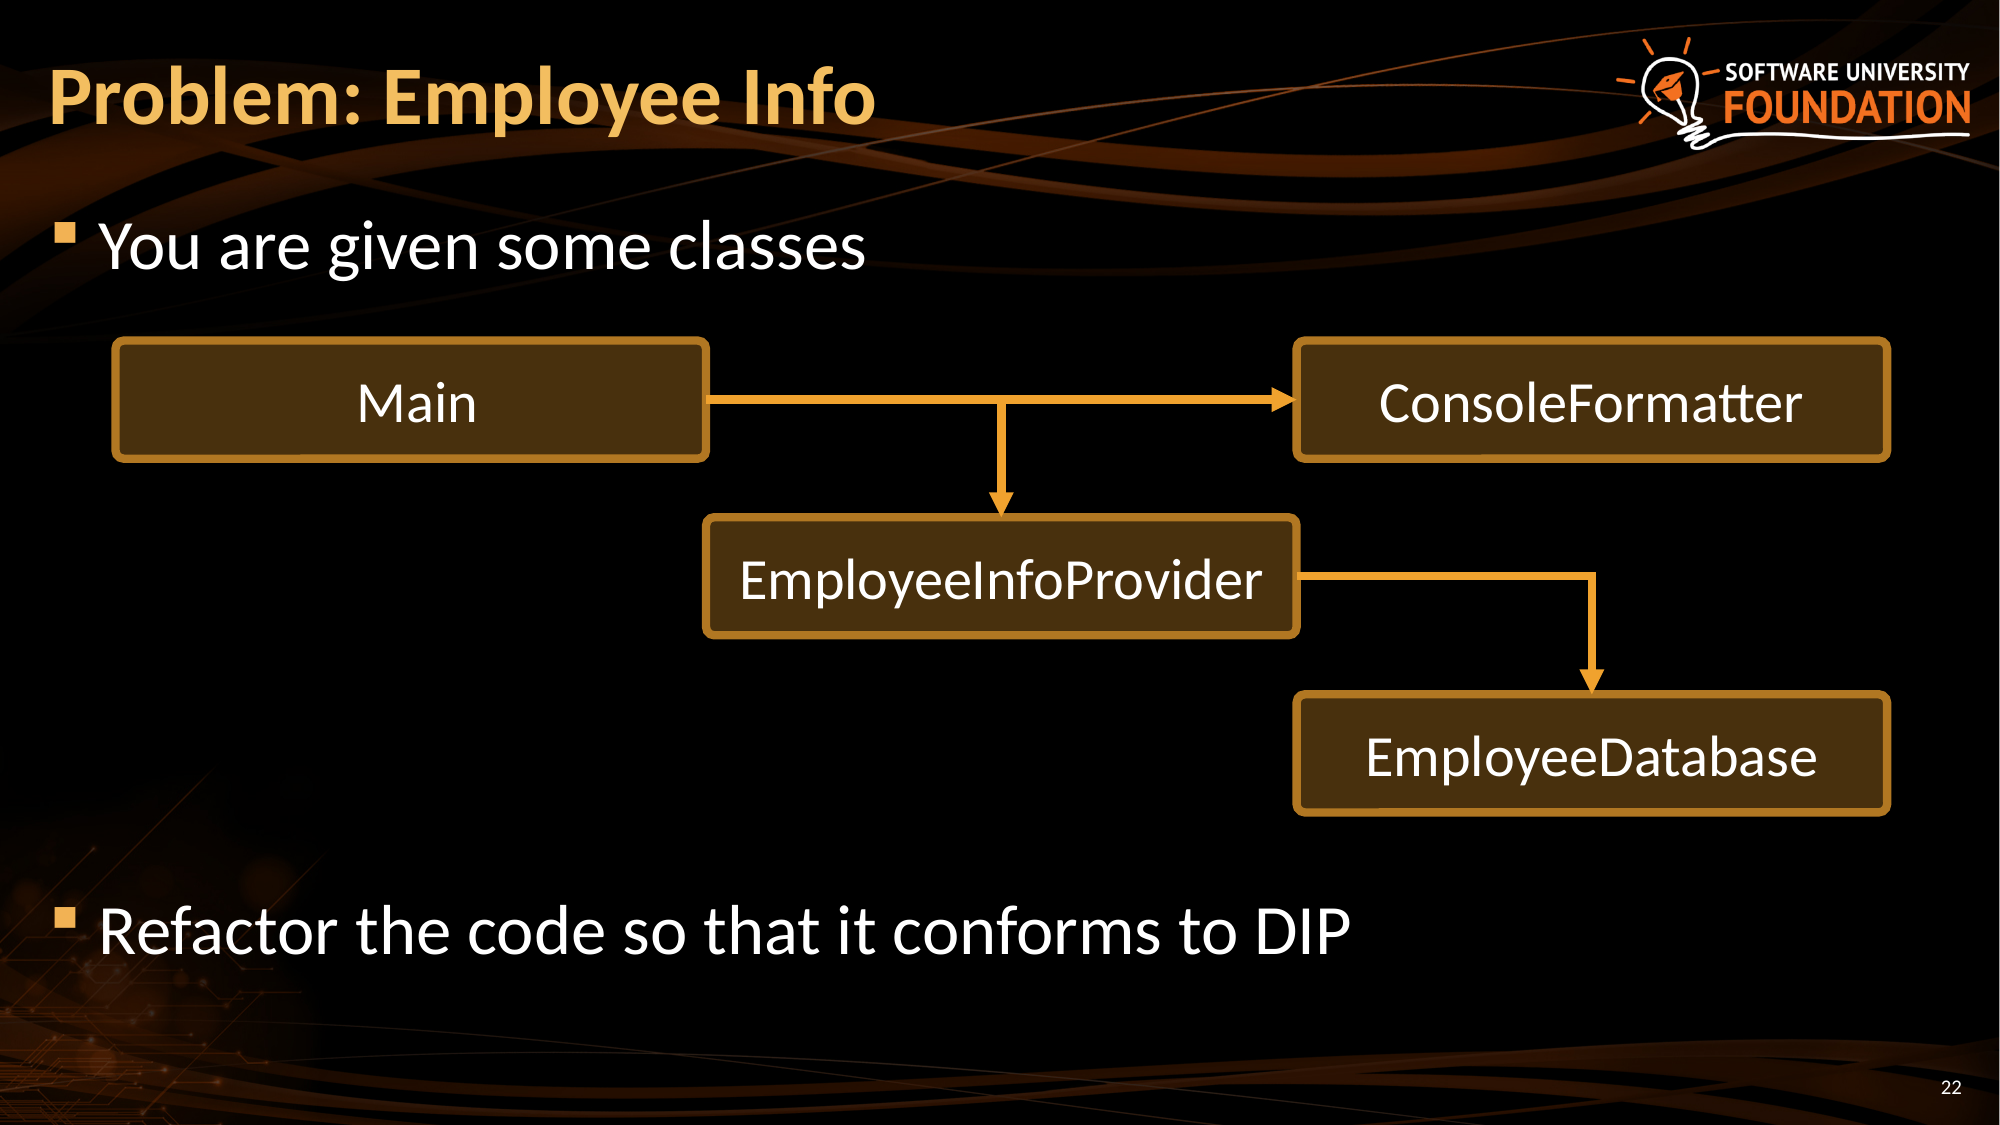

# Problem: Employee Info
You are given some classes

Refactor the code so that it conforms to DIP
 Main
ConsoleFormatter
EmployeeInfoProvider
EmployeeDatabase
22